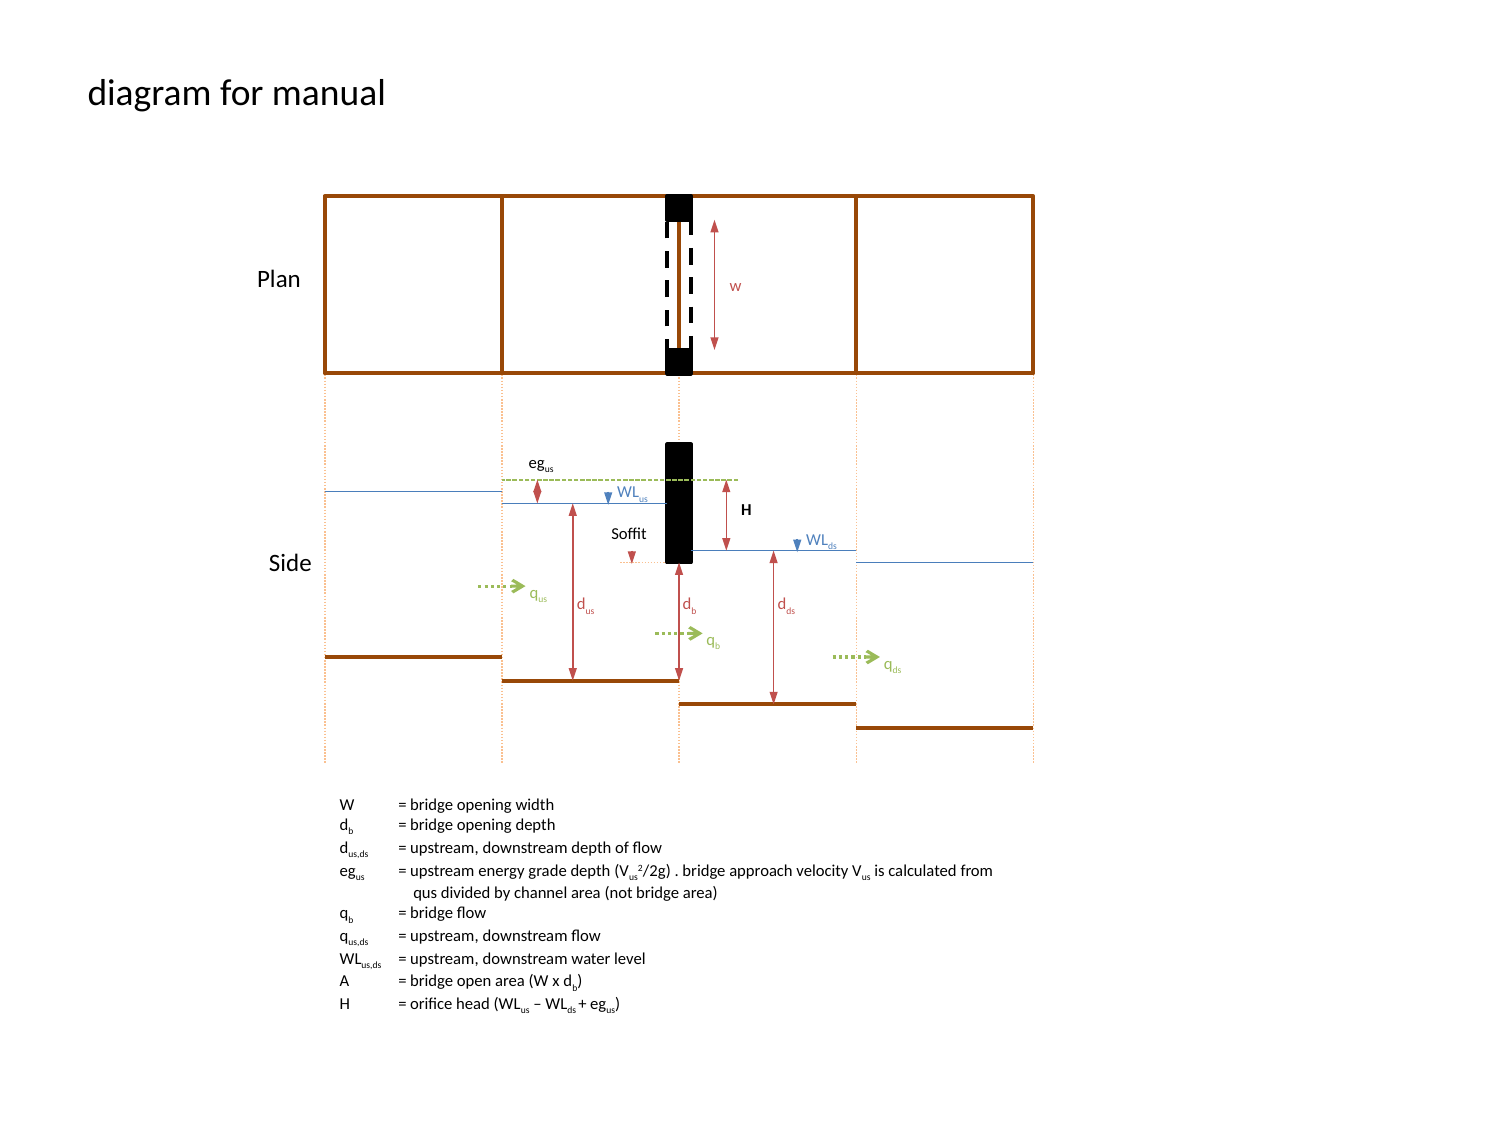

diagram for manual

Plan
w

egus

WLus
H
Soffit
WLds
Side
qus
dus
db
dds
qb
qds
W 	= bridge opening width
db	= bridge opening depth
dus,ds 	= upstream, downstream depth of flow
egus 	= upstream energy grade depth (Vus2/2g) . bridge approach velocity Vus is calculated from 	    qus divided by channel area (not bridge area)
qb 	= bridge flow
qus,ds 	= upstream, downstream flow
WLus,ds	= upstream, downstream water level
A 	= bridge open area (W x db)
H	= orifice head (WLus – WLds + egus)